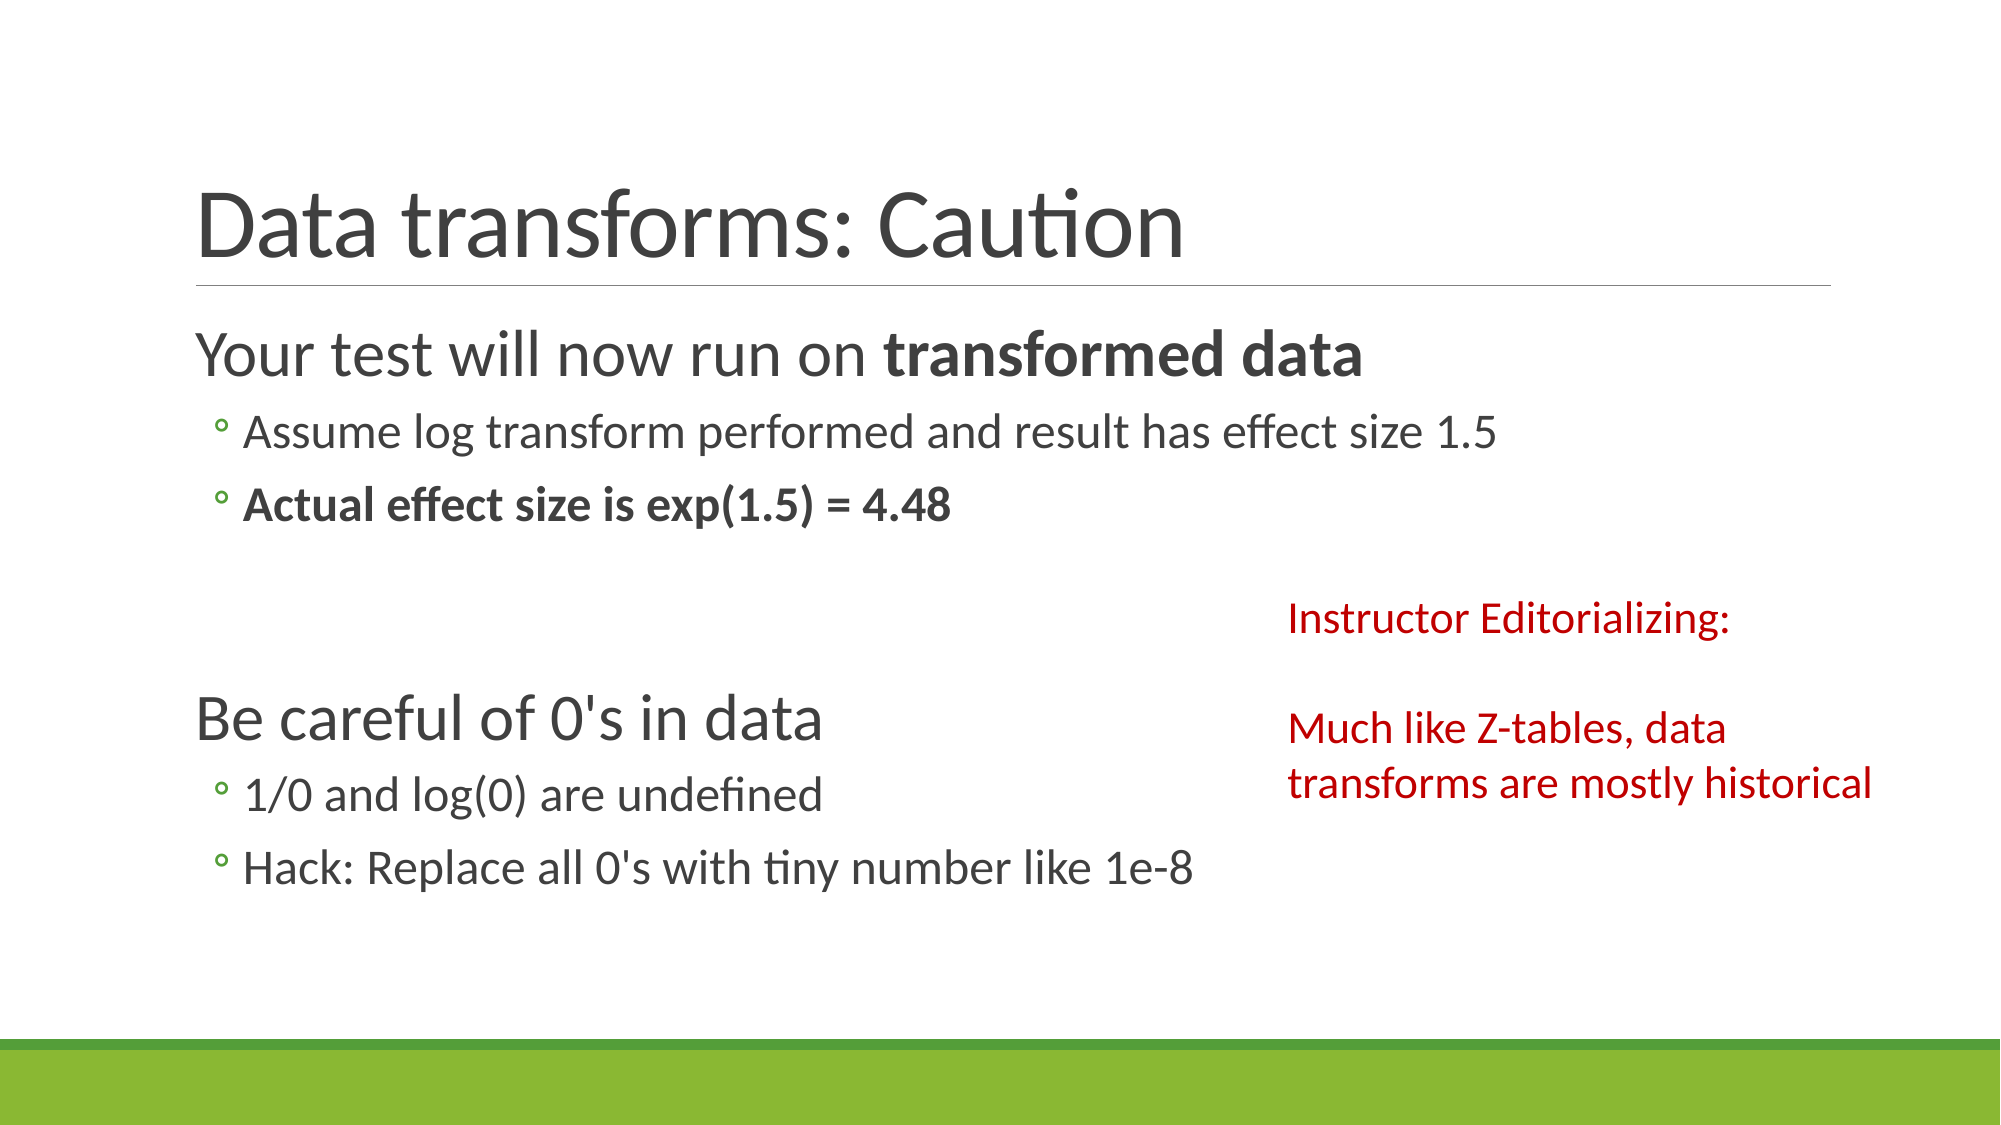

# Data transforms: Caution
Your test will now run on transformed data
Assume log transform performed and result has effect size 1.5
Actual effect size is exp(1.5) = 4.48

Be careful of 0's in data
1/0 and log(0) are undefined
Hack: Replace all 0's with tiny number like 1e-8

Instructor Editorializing:

Much like Z-tables, data transforms are mostly historical